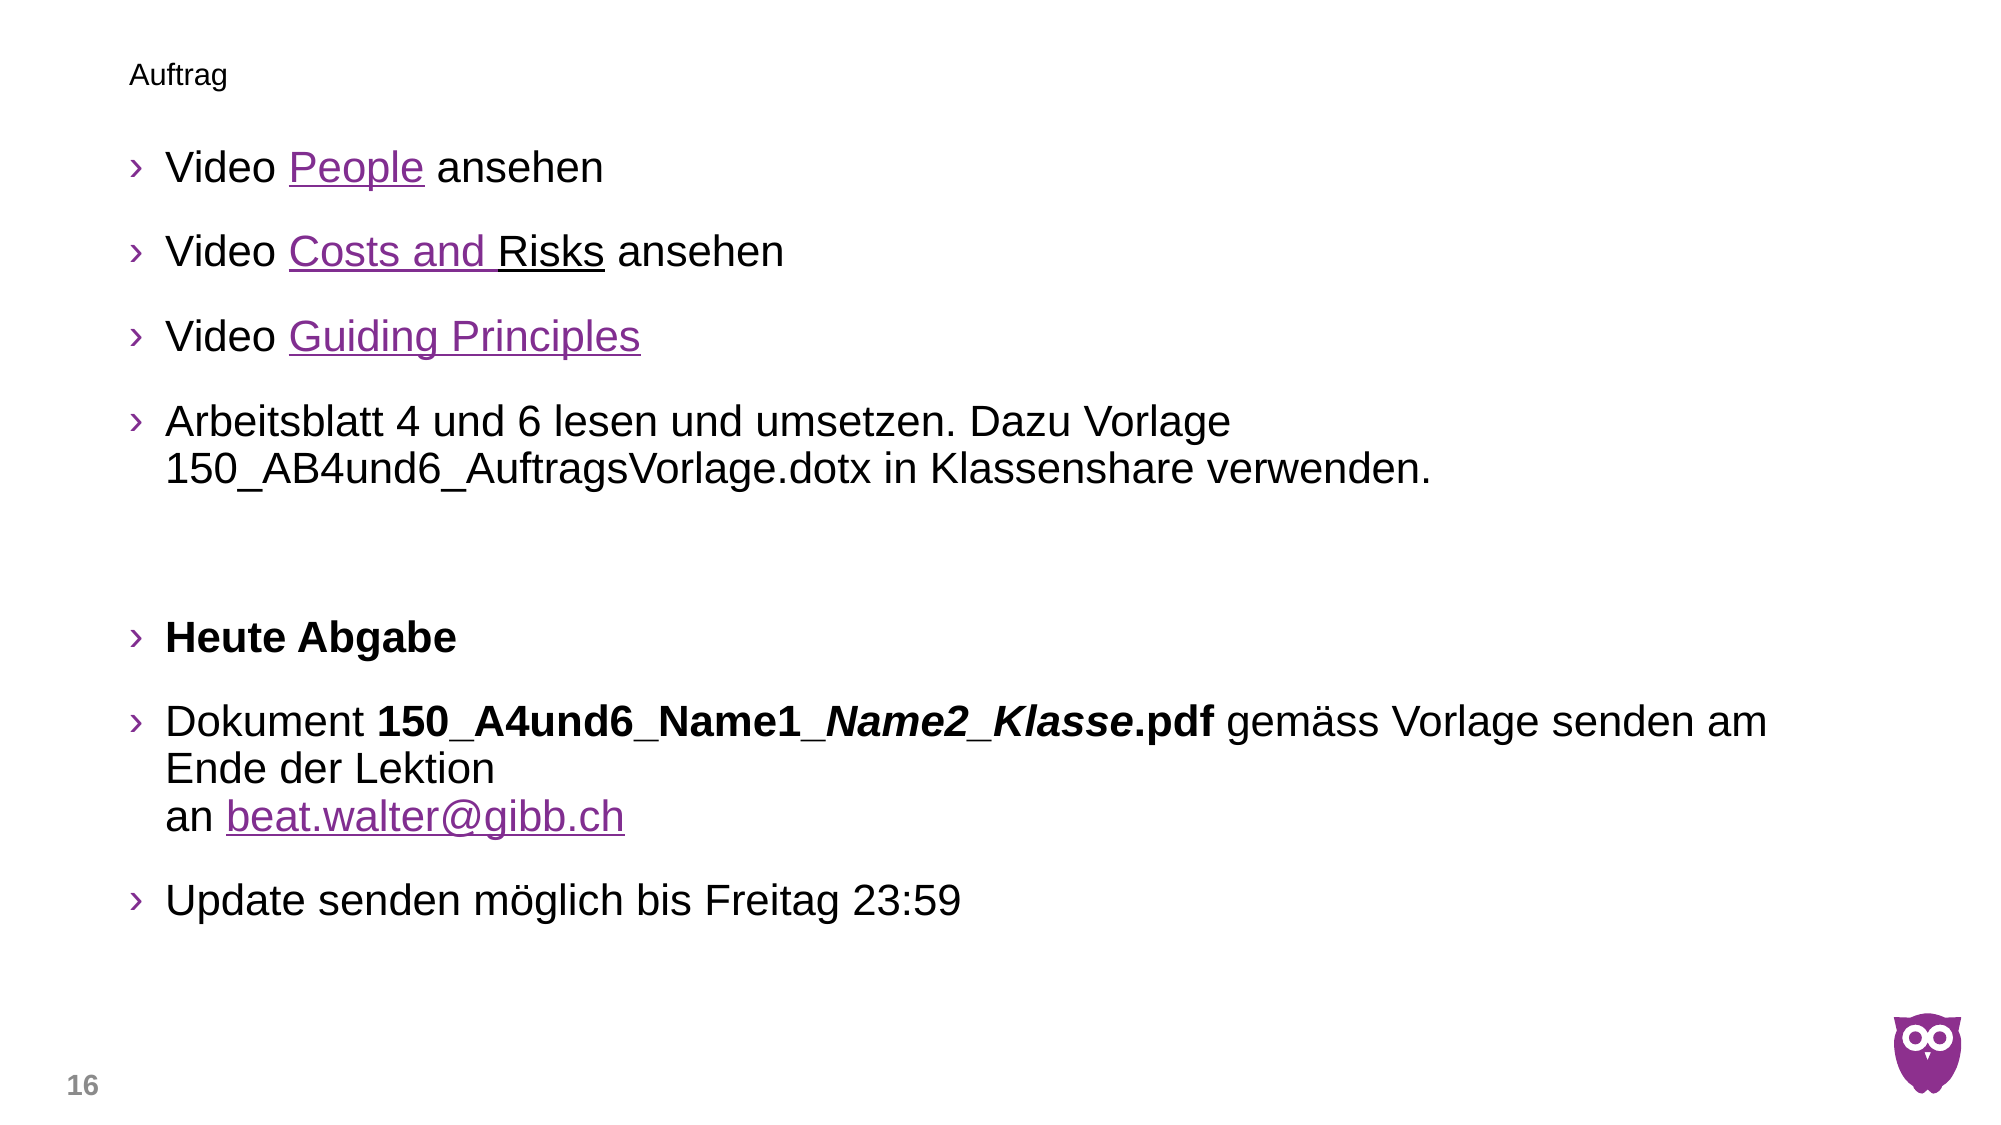

# Auftrag
Video People ansehen
Video Costs and Risks ansehen
Video Guiding Principles
Arbeitsblatt 4 und 6 lesen und umsetzen. Dazu Vorlage 150_AB4und6_AuftragsVorlage.dotx in Klassenshare verwenden.

Heute Abgabe
Dokument 150_A4und6_Name1_Name2_Klasse.pdf gemäss Vorlage senden am Ende der Lektion
an beat.walter@gibb.ch
Update senden möglich bis Freitag 23:59

16